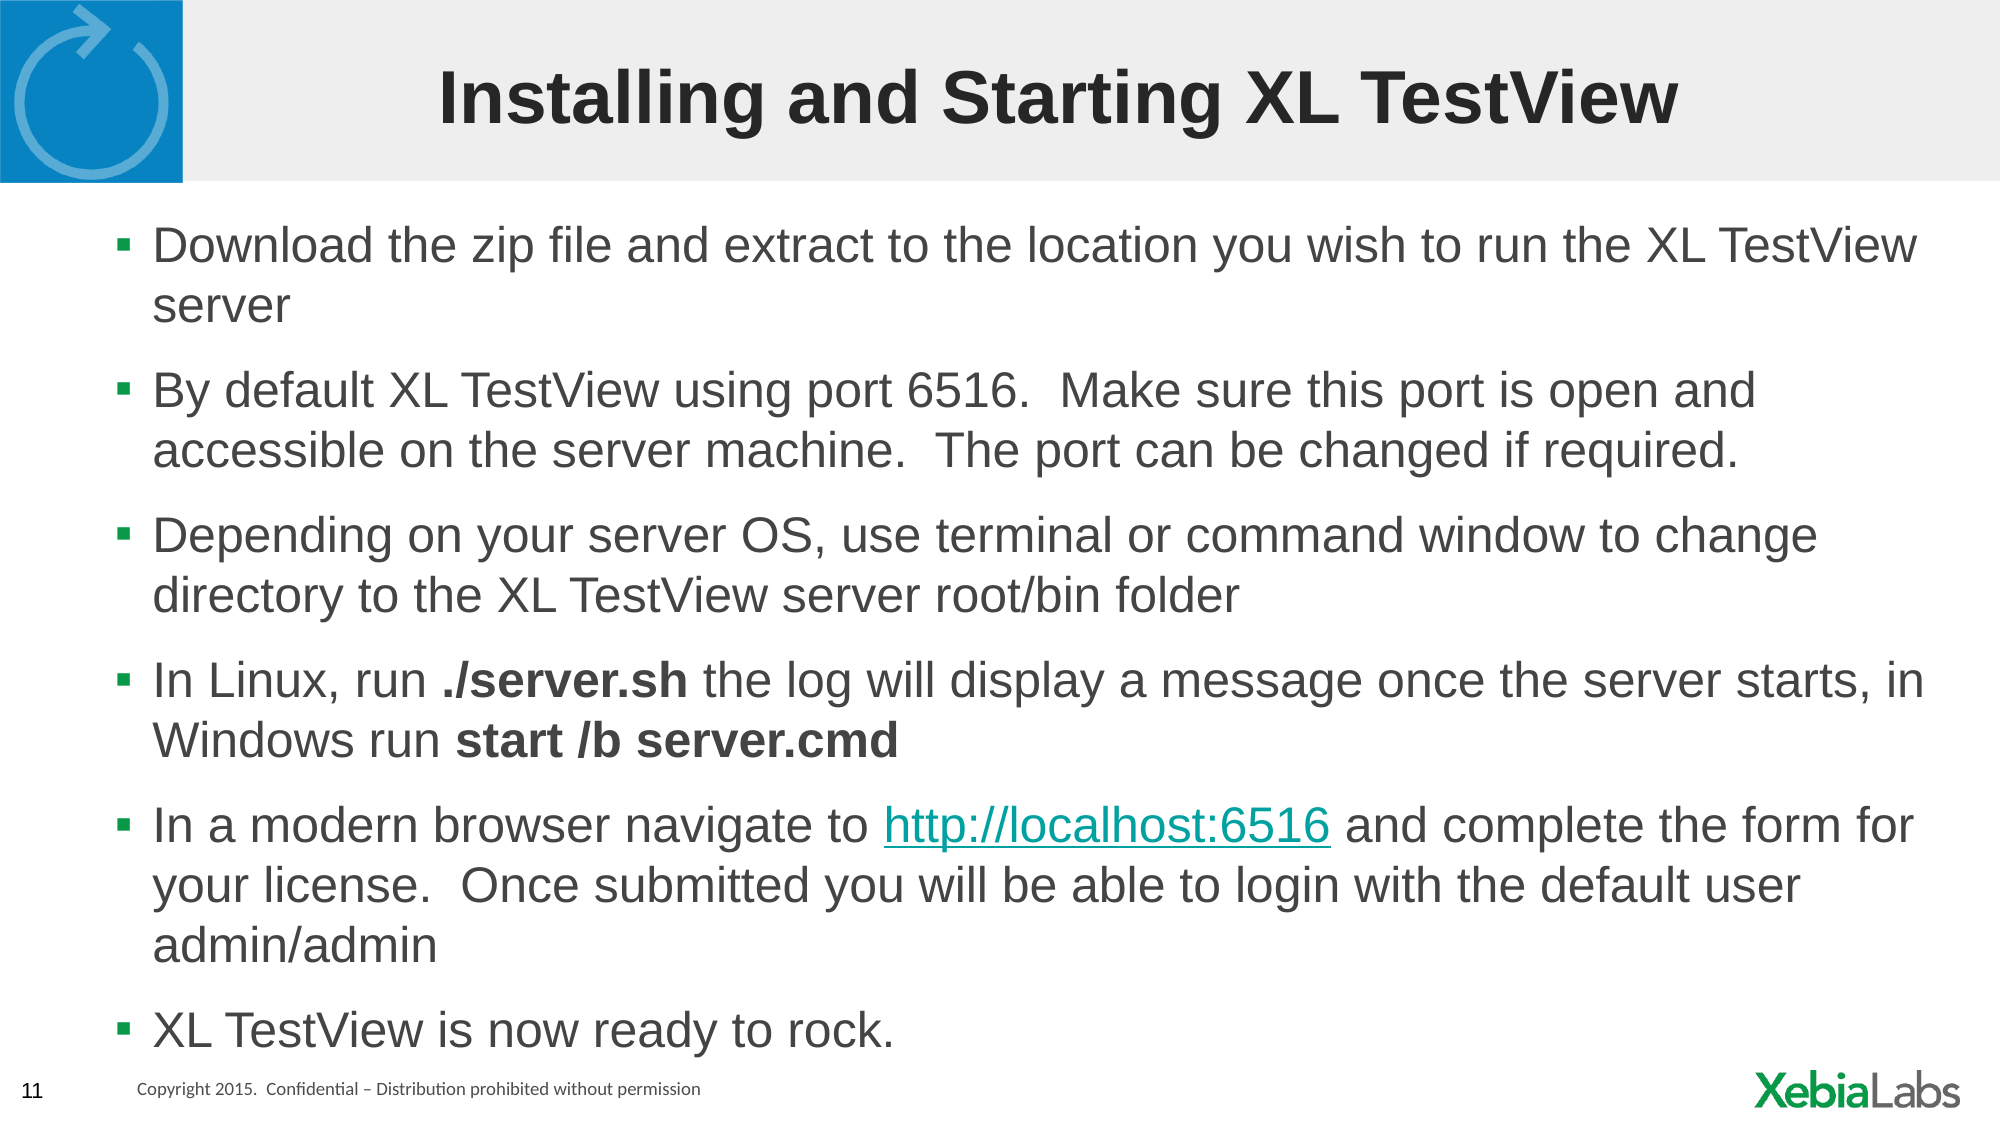

# Installing and Starting XL TestView
Download the zip file and extract to the location you wish to run the XL TestView server
By default XL TestView using port 6516.  Make sure this port is open and accessible on the server machine.  The port can be changed if required.
Depending on your server OS, use terminal or command window to change directory to the XL TestView server root/bin folder
In Linux, run ./server.sh the log will display a message once the server starts, in Windows run start /b server.cmd
In a modern browser navigate to http://localhost:6516 and complete the form for your license.  Once submitted you will be able to login with the default user admin/admin
XL TestView is now ready to rock.